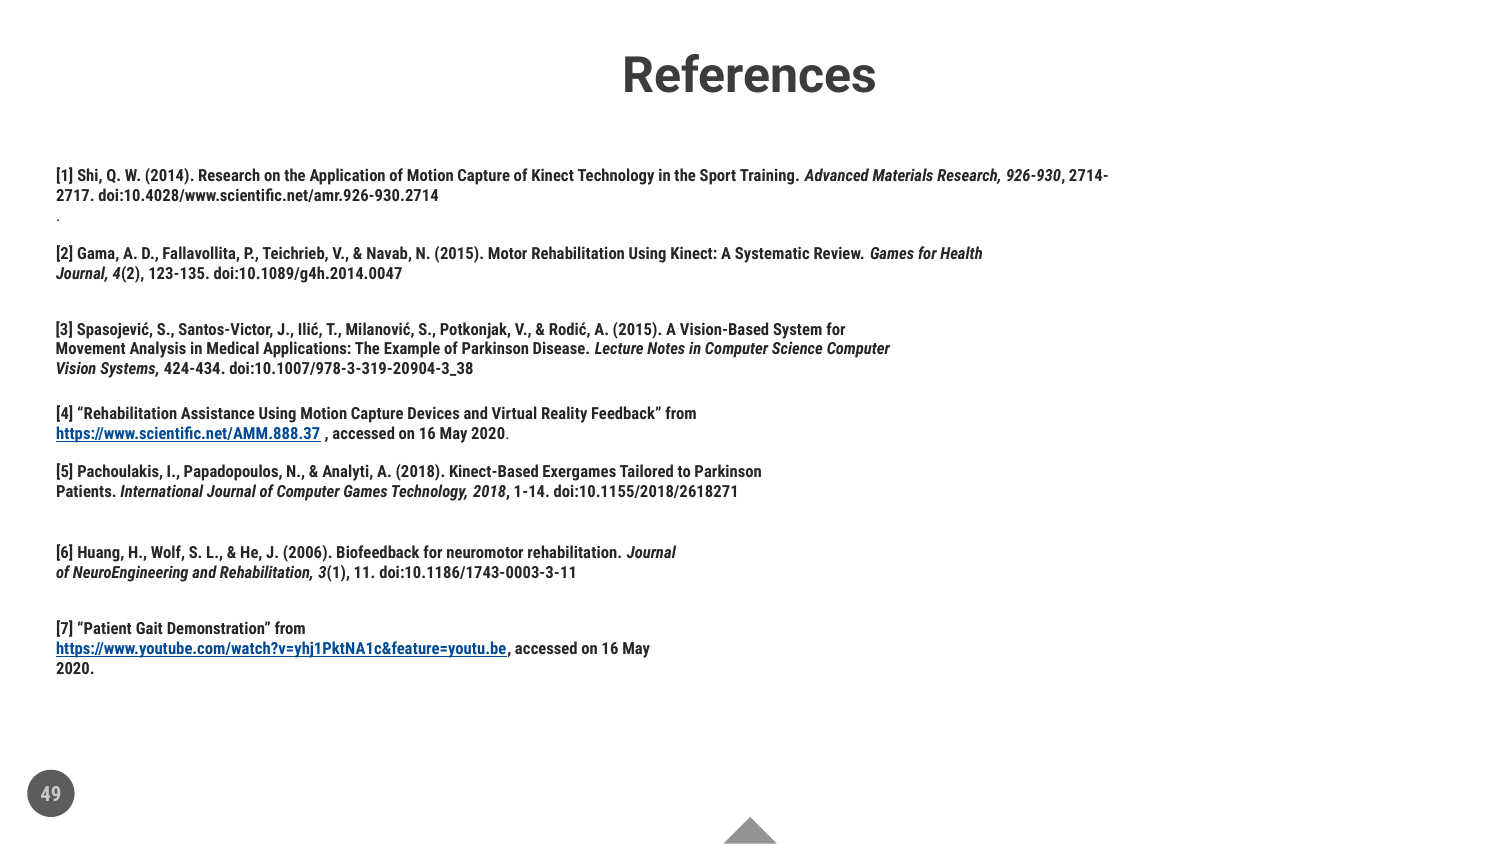

# References
[1] Shi, Q. W. (2014). Research on the Application of Motion Capture of Kinect Technology in the Sport Training. Advanced Materials Research, 926-930, 2714-2717. doi:10.4028/www.scientific.net/amr.926-930.2714
.

[2] Gama, A. D., Fallavollita, P., Teichrieb, V., & Navab, N. (2015). Motor Rehabilitation Using Kinect: A Systematic Review. Games for Health Journal, 4(2), 123-135. doi:10.1089/g4h.2014.0047
[3] Spasojević, S., Santos-Victor, J., Ilić, T., Milanović, S., Potkonjak, V., & Rodić, A. (2015). A Vision-Based System for Movement Analysis in Medical Applications: The Example of Parkinson Disease. Lecture Notes in Computer Science Computer Vision Systems, 424-434. doi:10.1007/978-3-319-20904-3_38

[4] “Rehabilitation Assistance Using Motion Capture Devices and Virtual Reality Feedback” from https://www.scientific.net/AMM.888.37 , accessed on 16 May 2020.
[5] Pachoulakis, I., Papadopoulos, N., & Analyti, A. (2018). Kinect-Based Exergames Tailored to Parkinson Patients. International Journal of Computer Games Technology, 2018, 1-14. doi:10.1155/2018/2618271

[6] Huang, H., Wolf, S. L., & He, J. (2006). Biofeedback for neuromotor rehabilitation. Journal of NeuroEngineering and Rehabilitation, 3(1), 11. doi:10.1186/1743-0003-3-11

[7] “Patient Gait Demonstration” from https://www.youtube.com/watch?v=yhj1PktNA1c&feature=youtu.be, accessed on 16 May 2020.
49